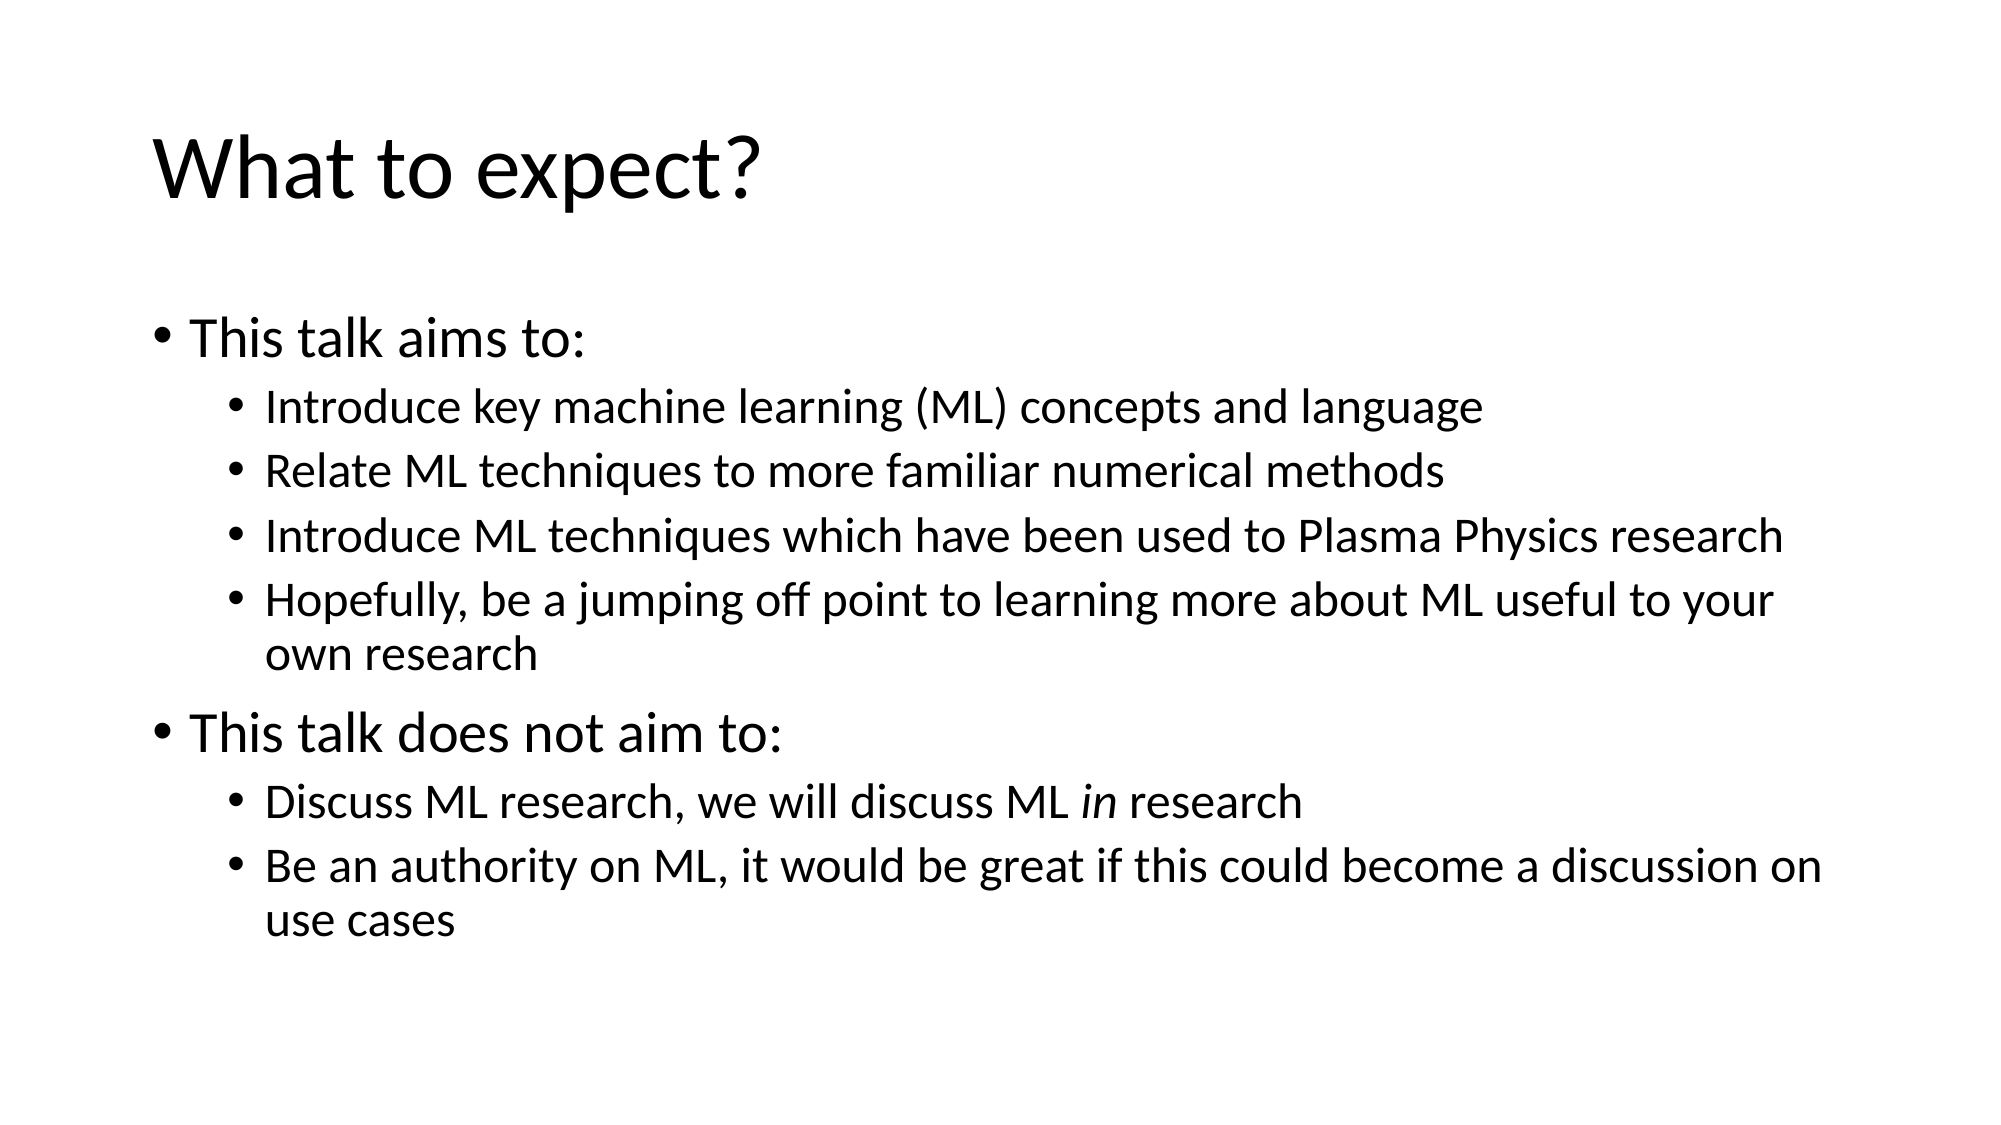

# What to expect?
This talk aims to:
Introduce key machine learning (ML) concepts and language
Relate ML techniques to more familiar numerical methods
Introduce ML techniques which have been used to Plasma Physics research
Hopefully, be a jumping off point to learning more about ML useful to your own research
This talk does not aim to:
Discuss ML research, we will discuss ML in research
Be an authority on ML, it would be great if this could become a discussion on use cases